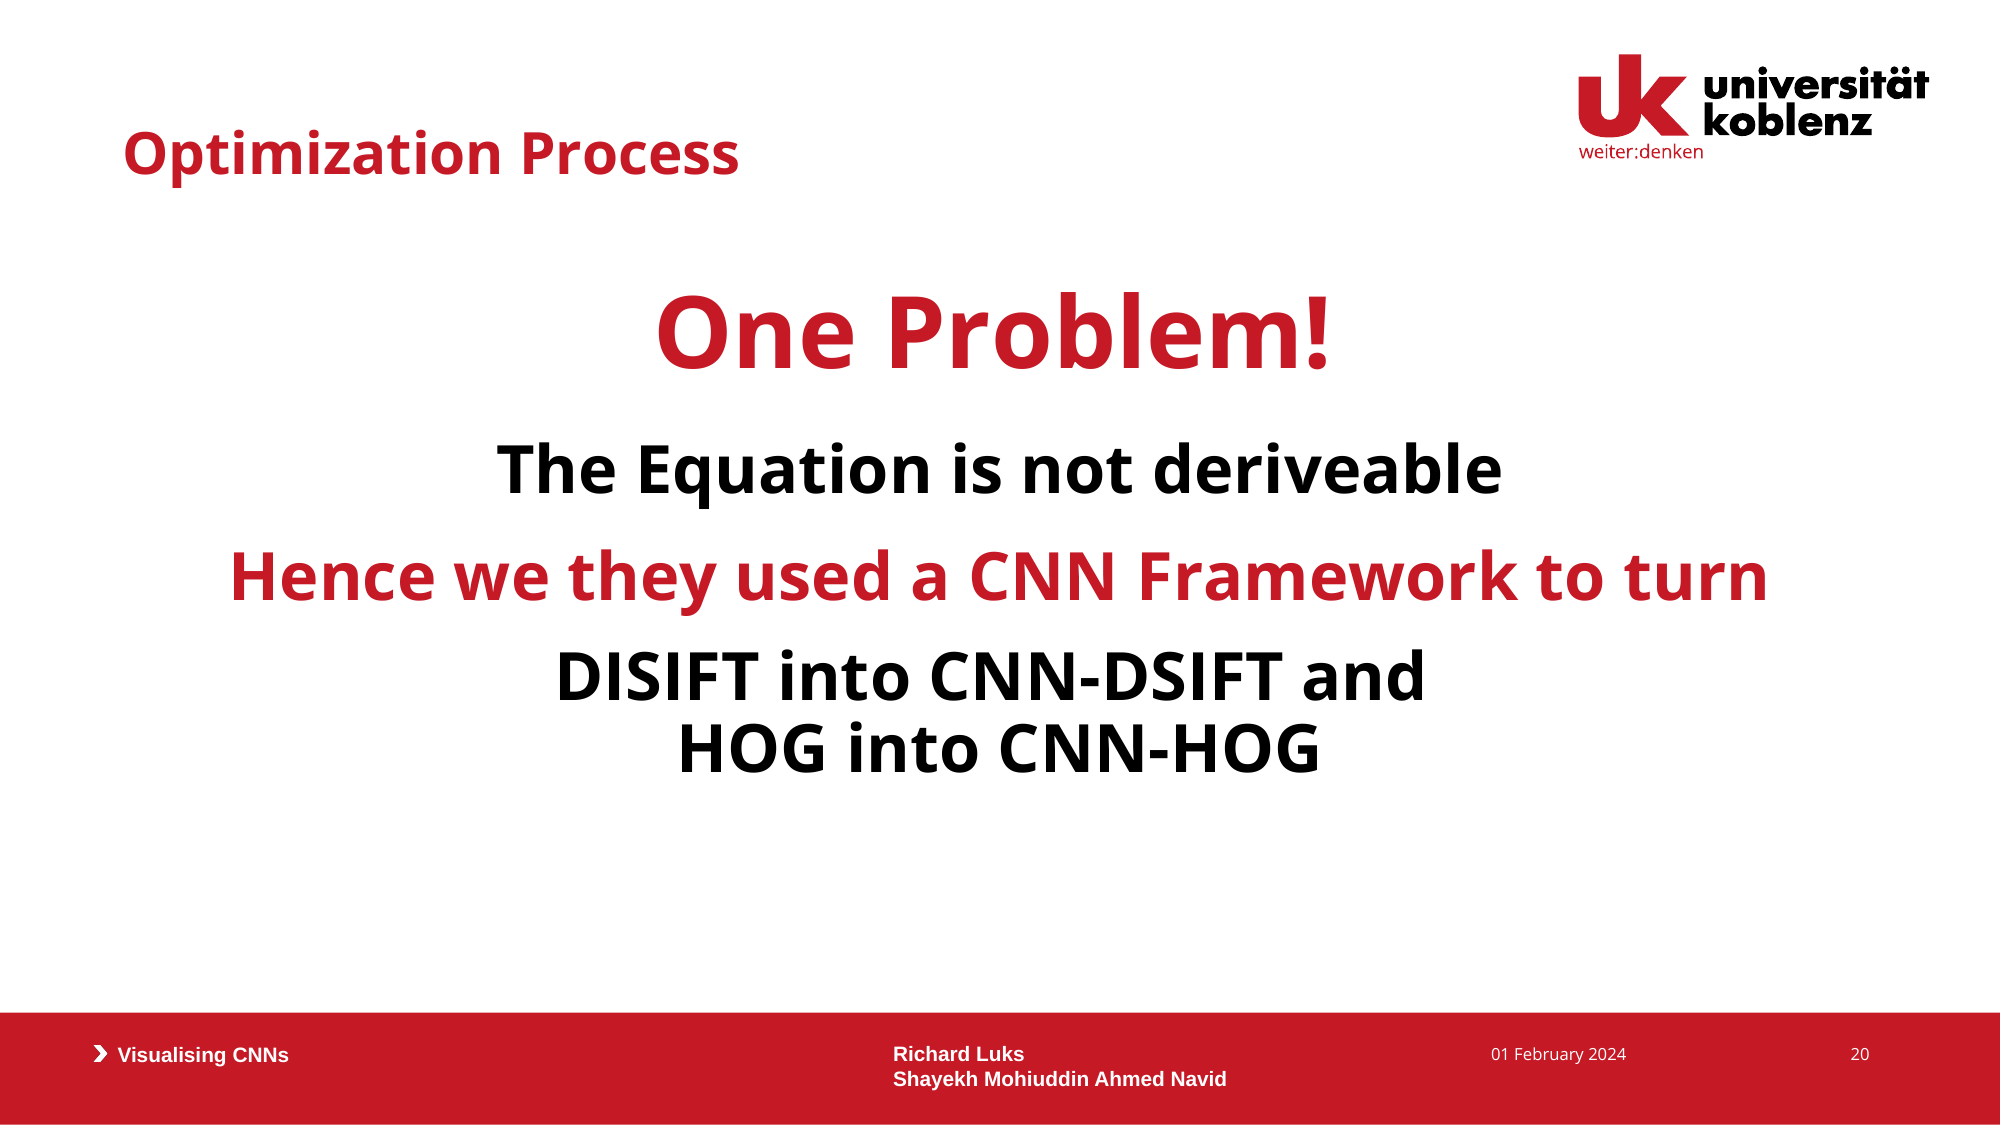

Optimization Process
One Problem!
The Equation is not deriveable
Hence we they used a CNN Framework to turn
DISIFT into CNN-DSIFT and
HOG into CNN-HOG